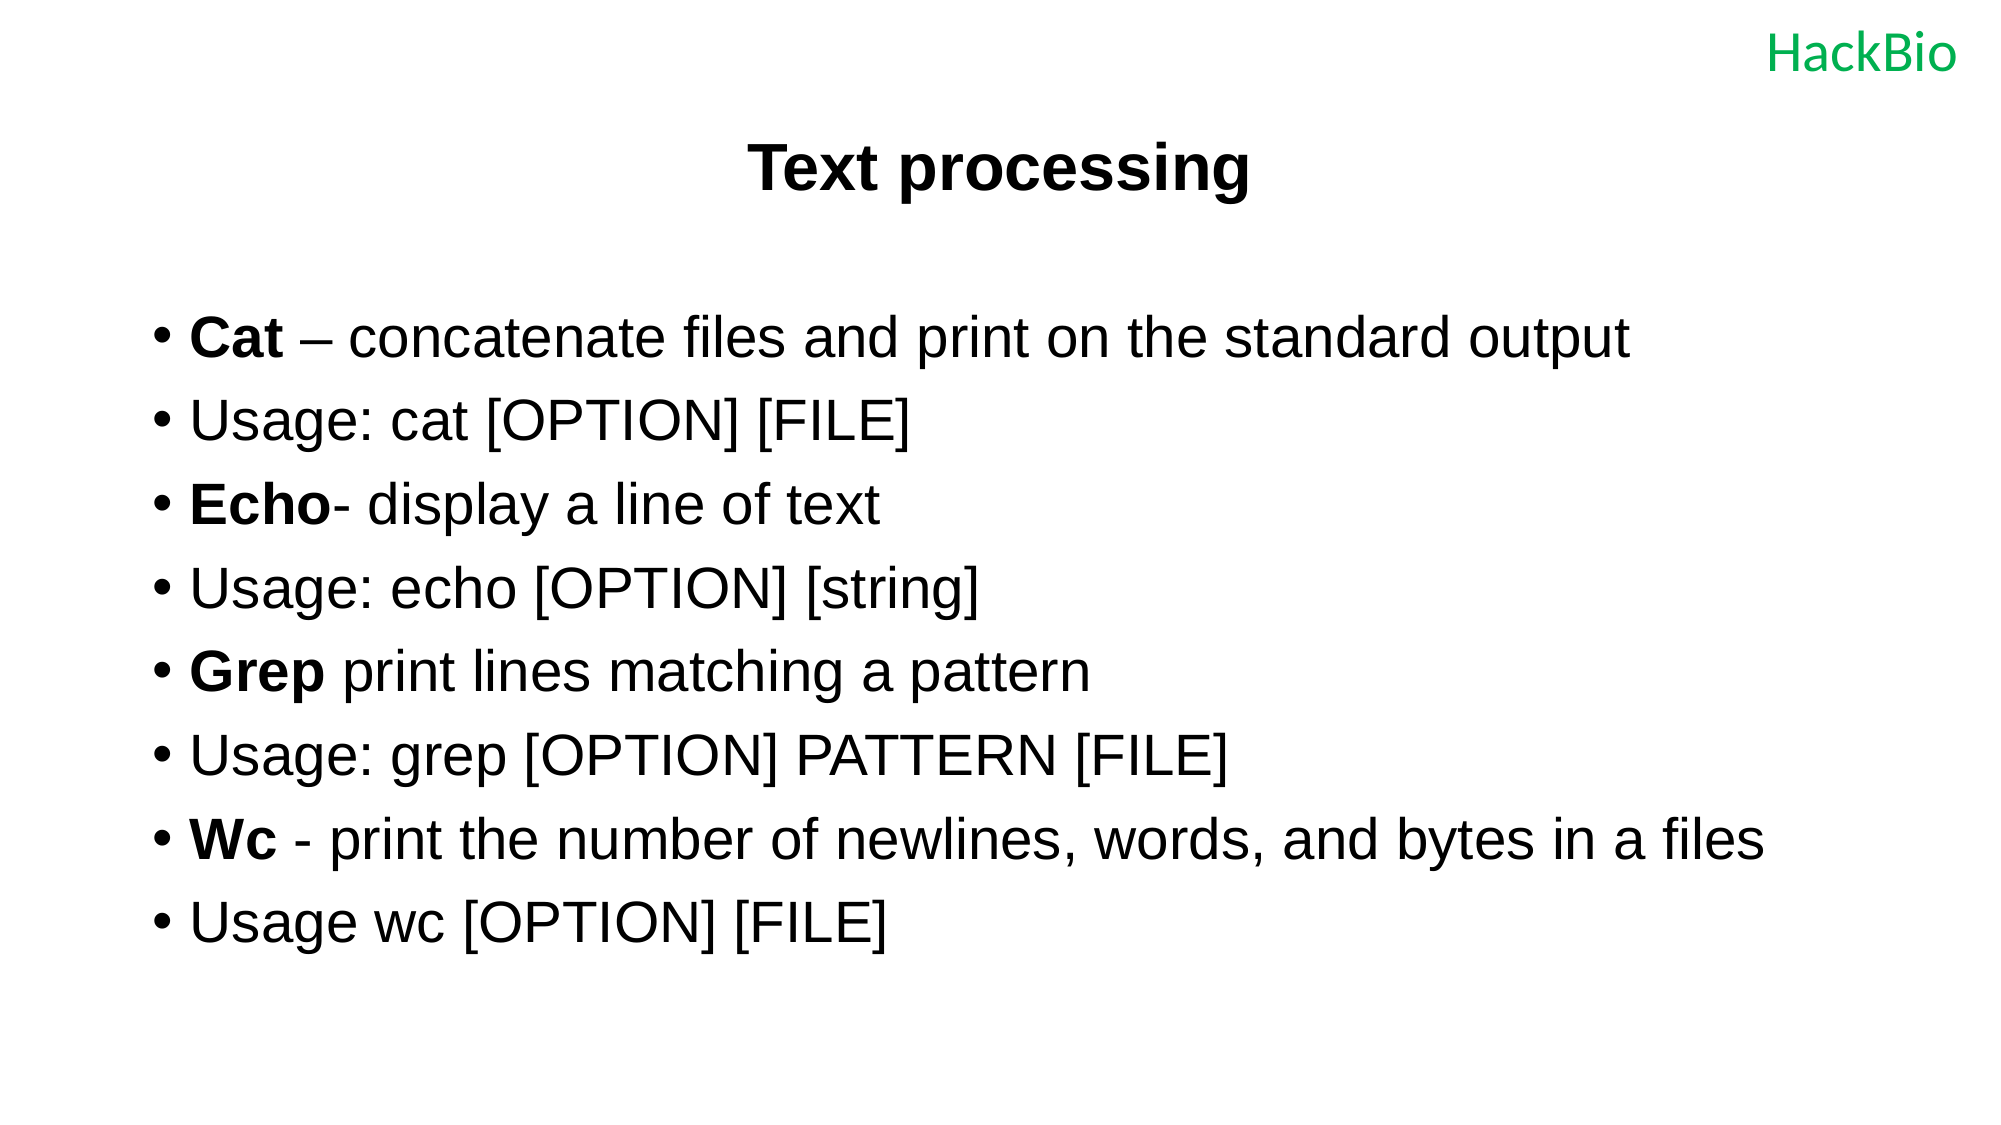

# Text processing
Cat – concatenate files and print on the standard output
Usage: cat [OPTION] [FILE]
Echo- display a line of text
Usage: echo [OPTION] [string]
Grep print lines matching a pattern
Usage: grep [OPTION] PATTERN [FILE]
Wc - print the number of newlines, words, and bytes in a files
Usage wc [OPTION] [FILE]